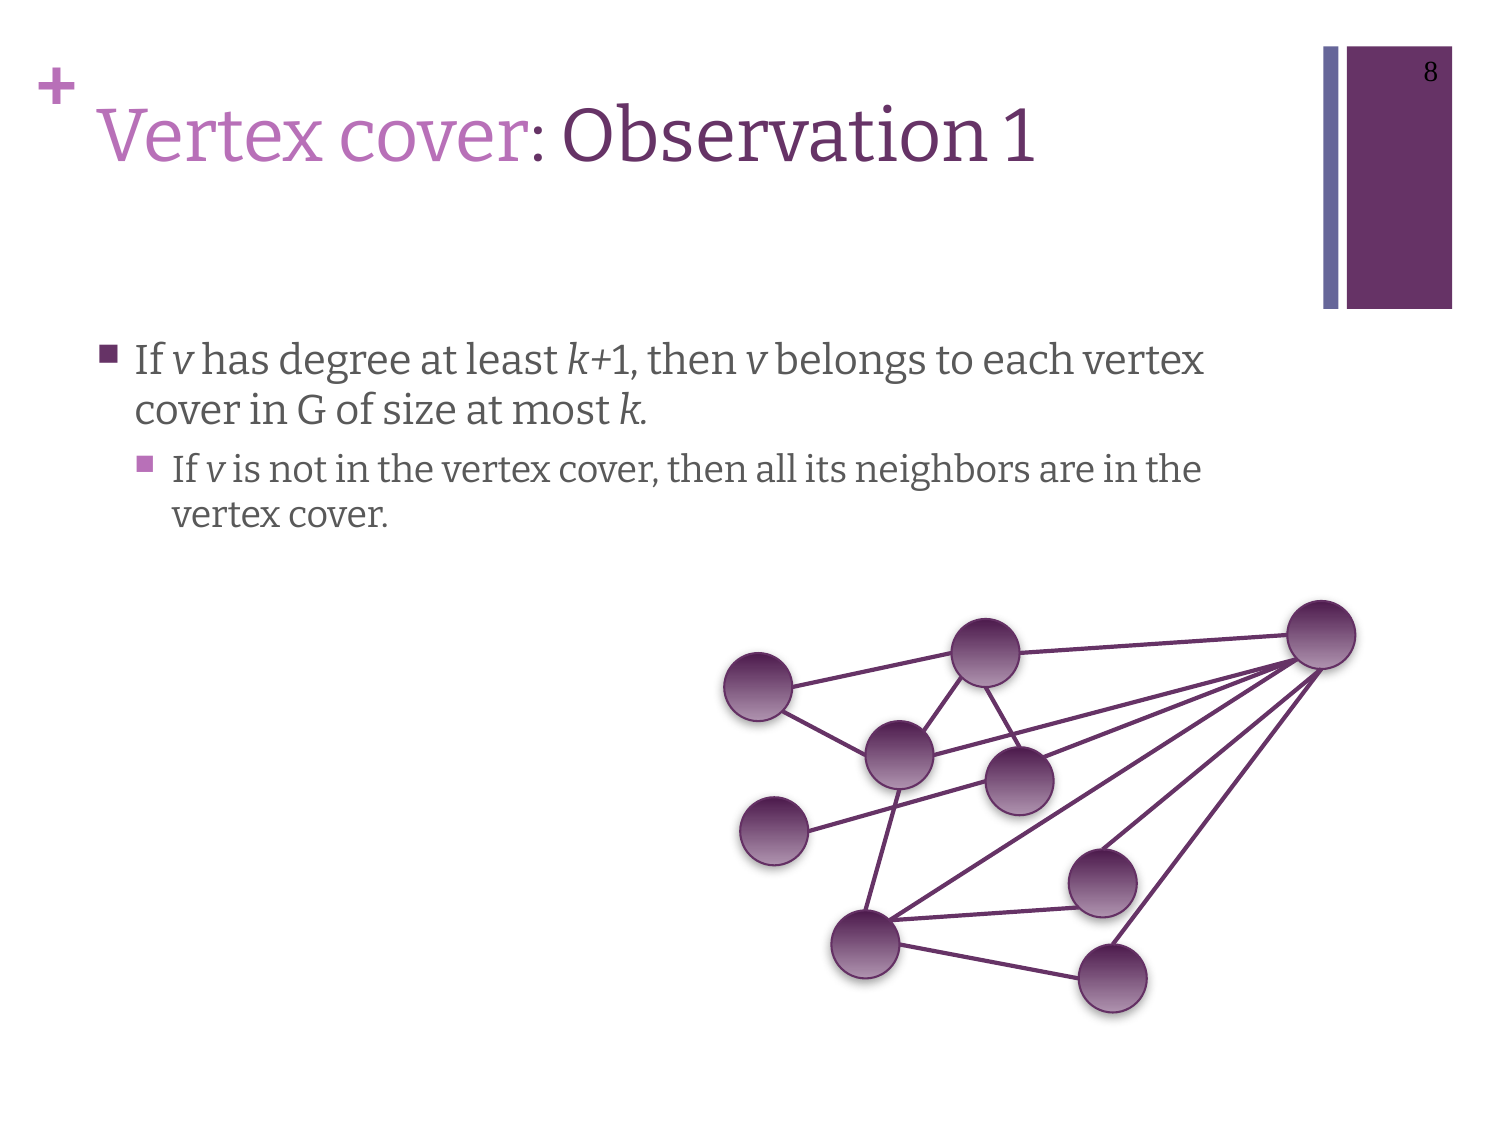

8
# Vertex cover: Observation 1
If v has degree at least k+1, then v belongs to each vertex cover in G of size at most k.
If v is not in the vertex cover, then all its neighbors are in the vertex cover.